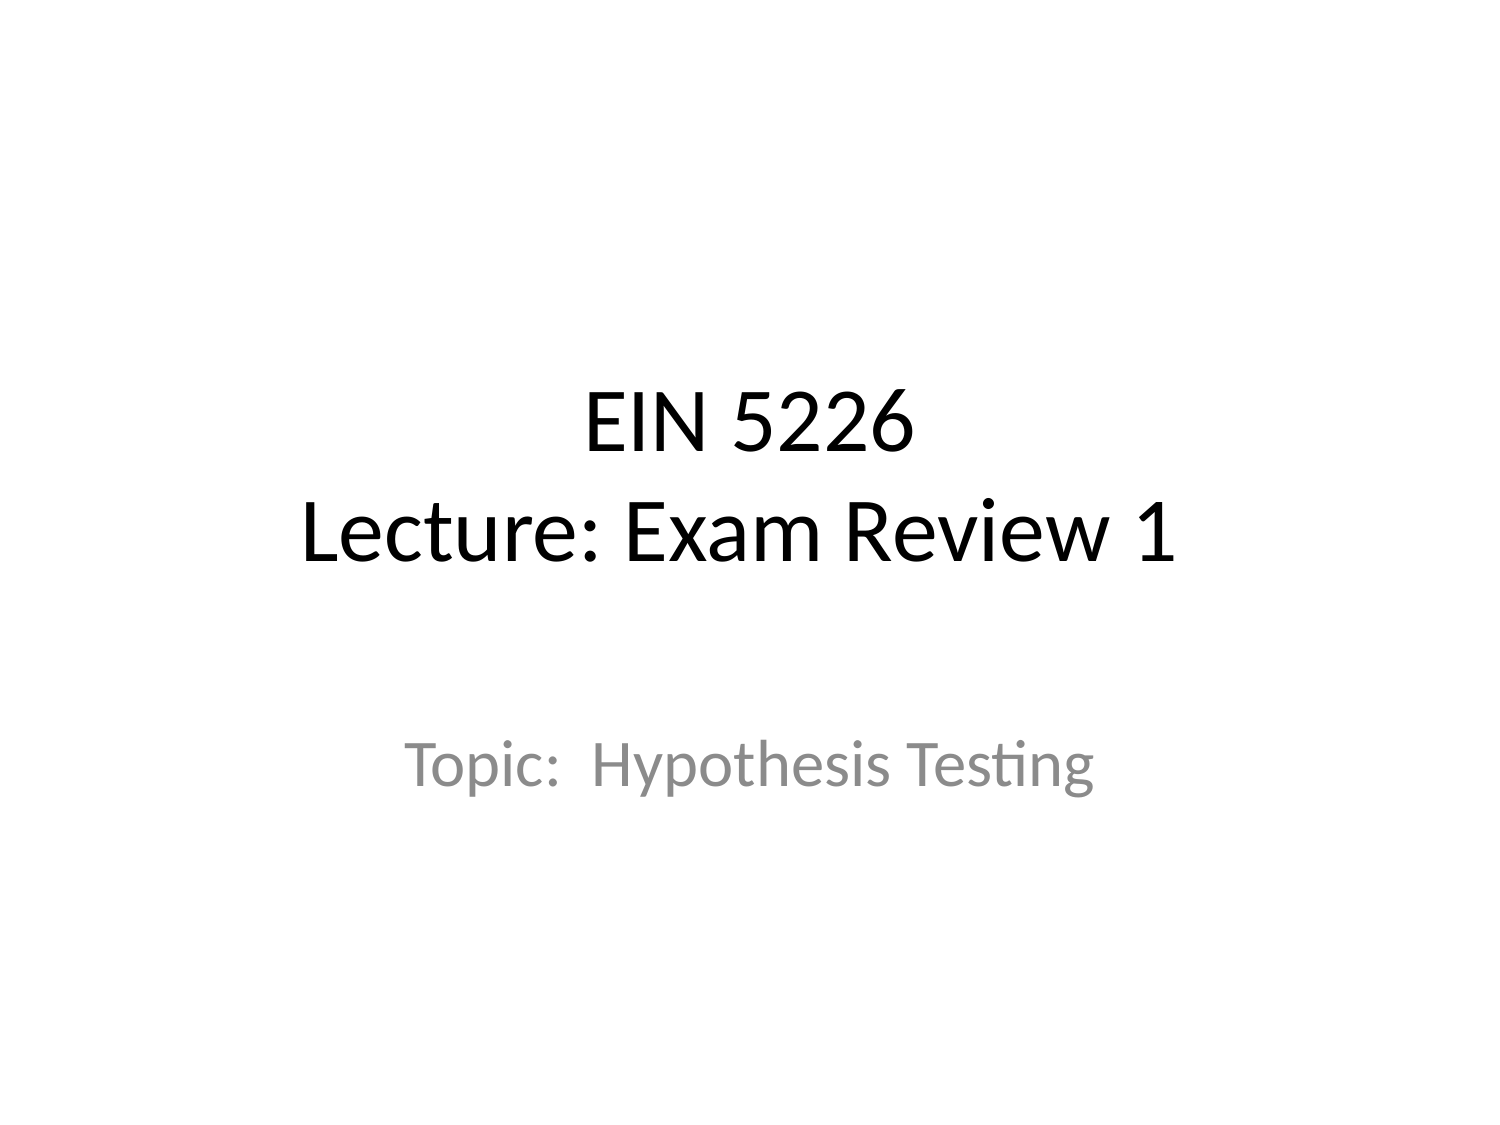

# EIN 5226 Lecture: Exam Review 1
Topic:  Hypothesis Testing